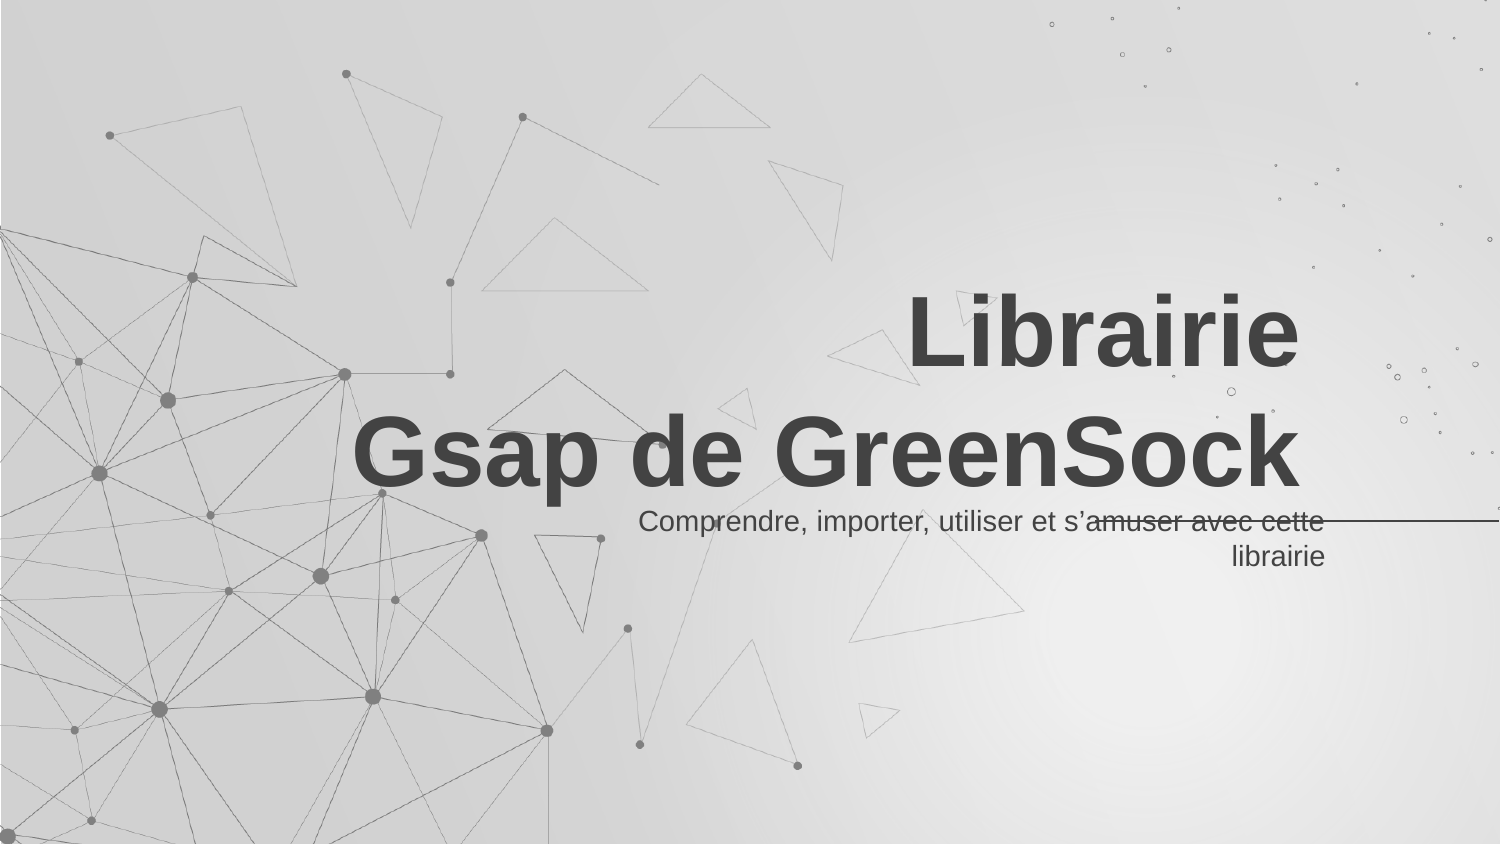

# Librairie
Gsap de GreenSock
Comprendre, importer, utiliser et s’amuser avec cette librairie